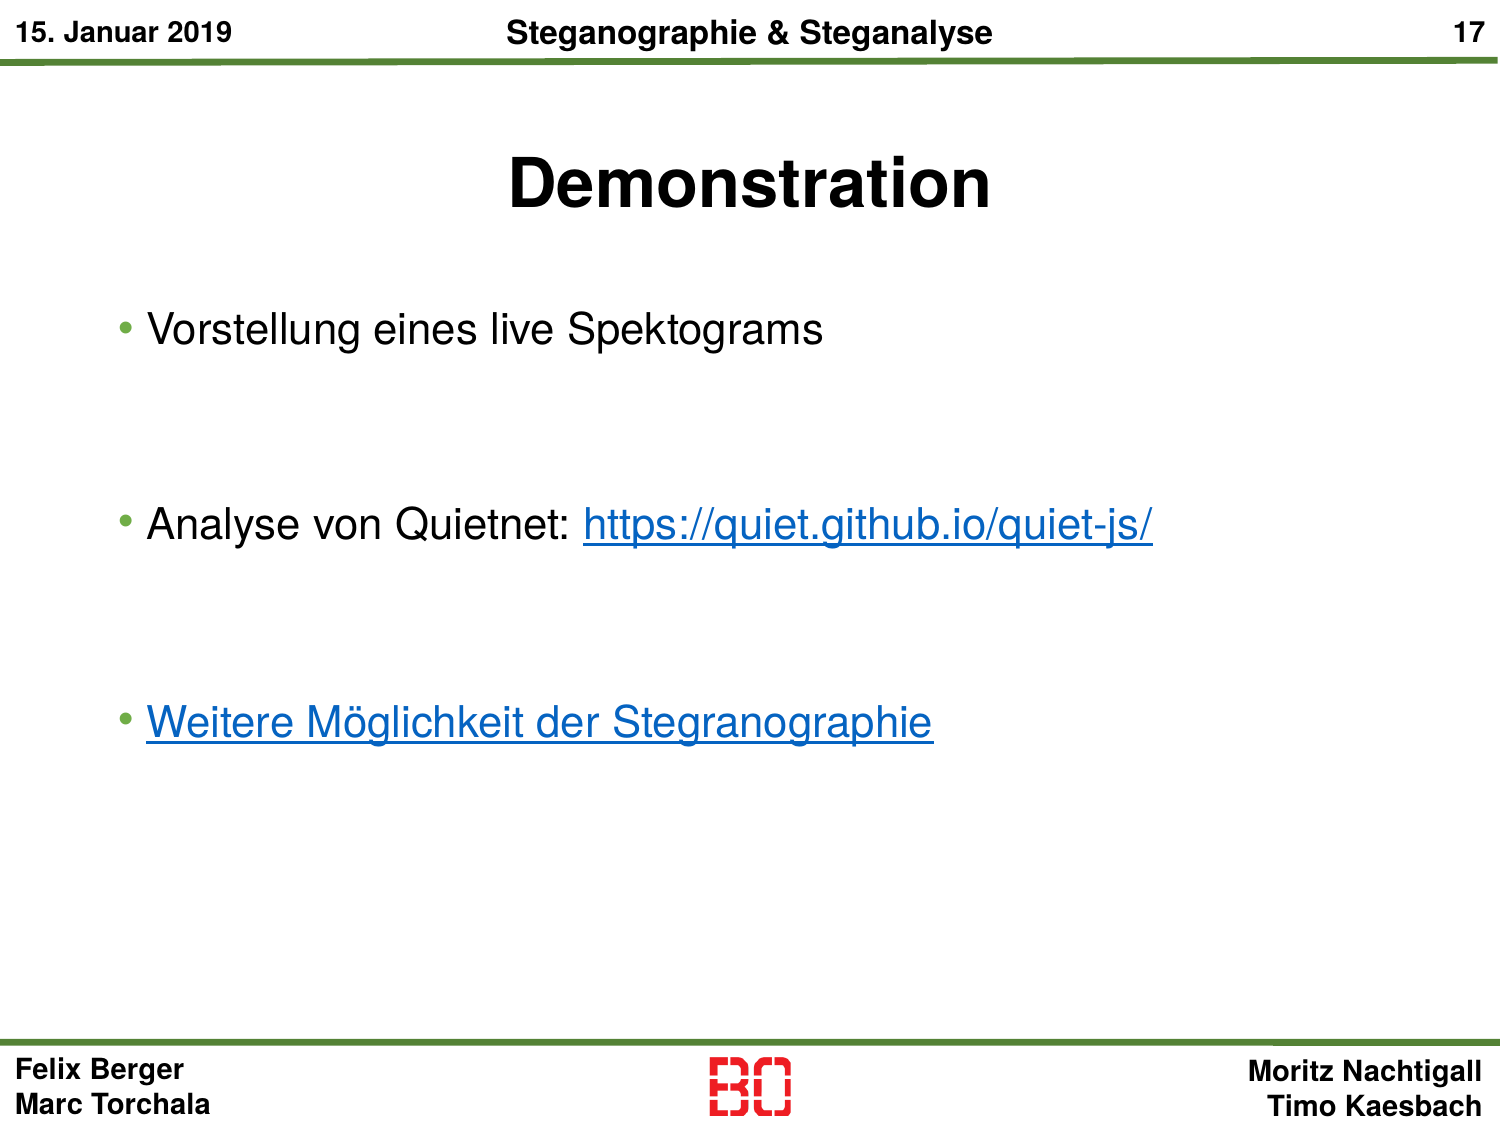

# Demonstration
Vorstellung eines live Spektograms

Analyse von Quietnet: https://quiet.github.io/quiet-js/

Weitere Möglichkeit der Stegranographie